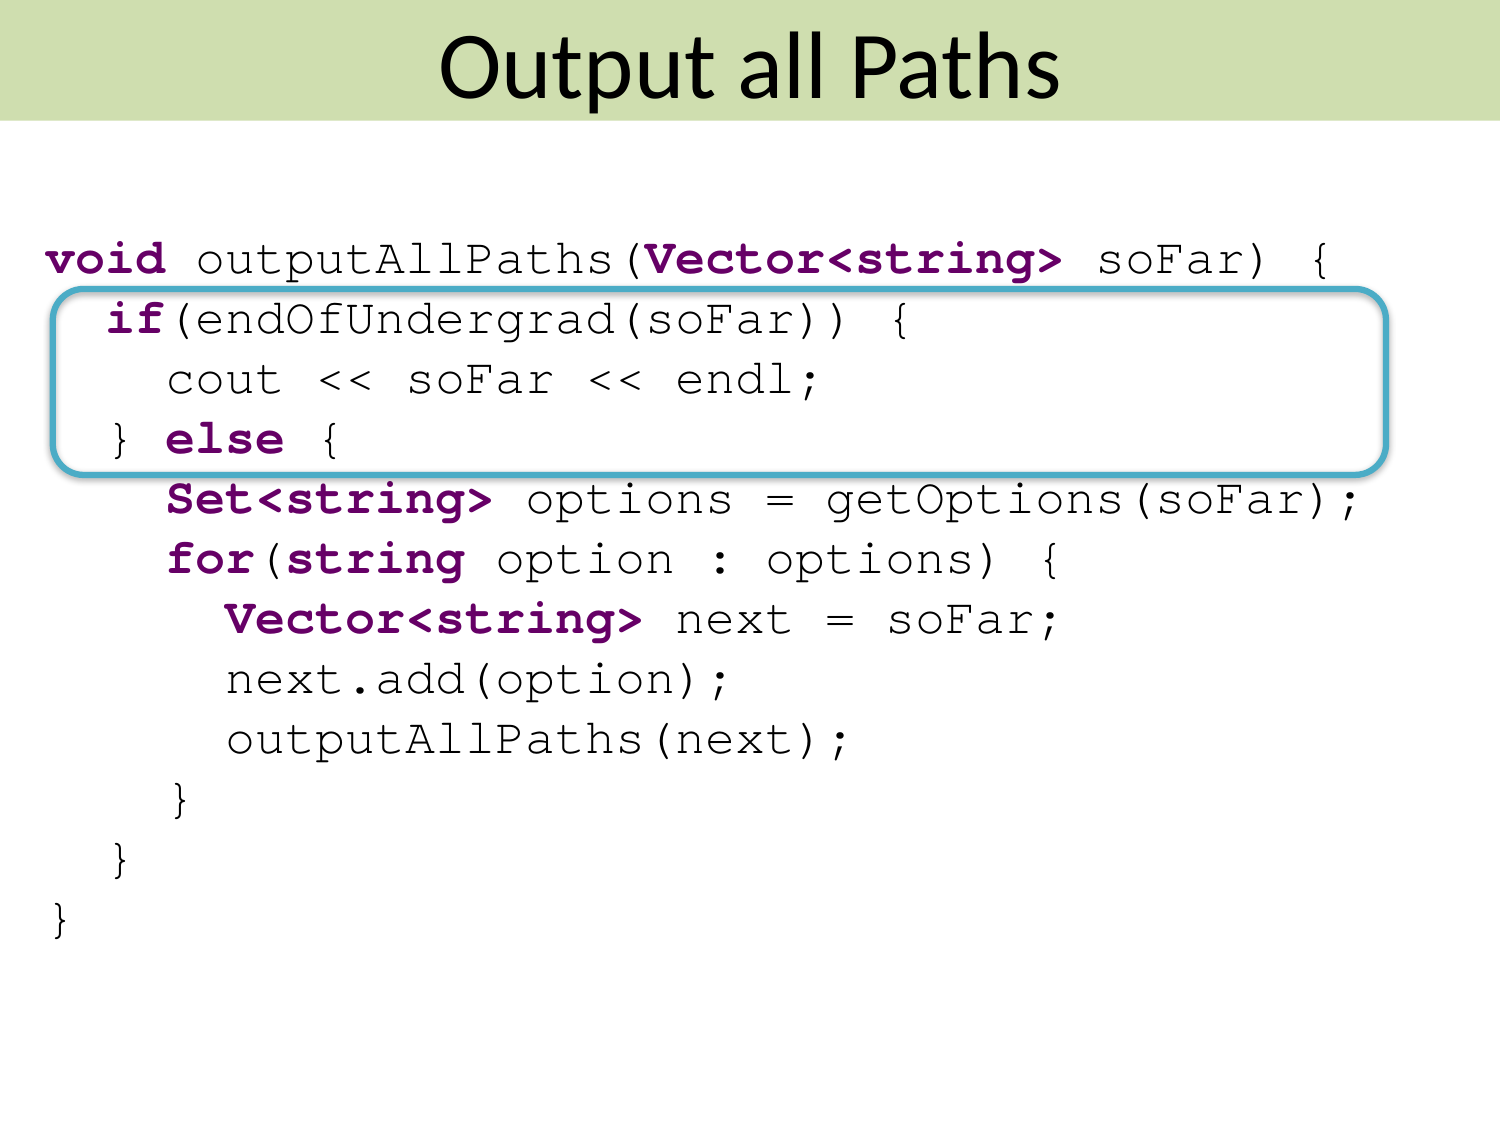

Output all Paths
void outputAllPaths(Vector<string> soFar) {
  if(endOfUndergrad(soFar)) {
    cout << soFar << endl;
  } else {
    Set<string> options = getOptions(soFar);
    for(string option : options) {
      Vector<string> next = soFar;
      next.add(option);
      outputAllPaths(next);
    }
  }
}